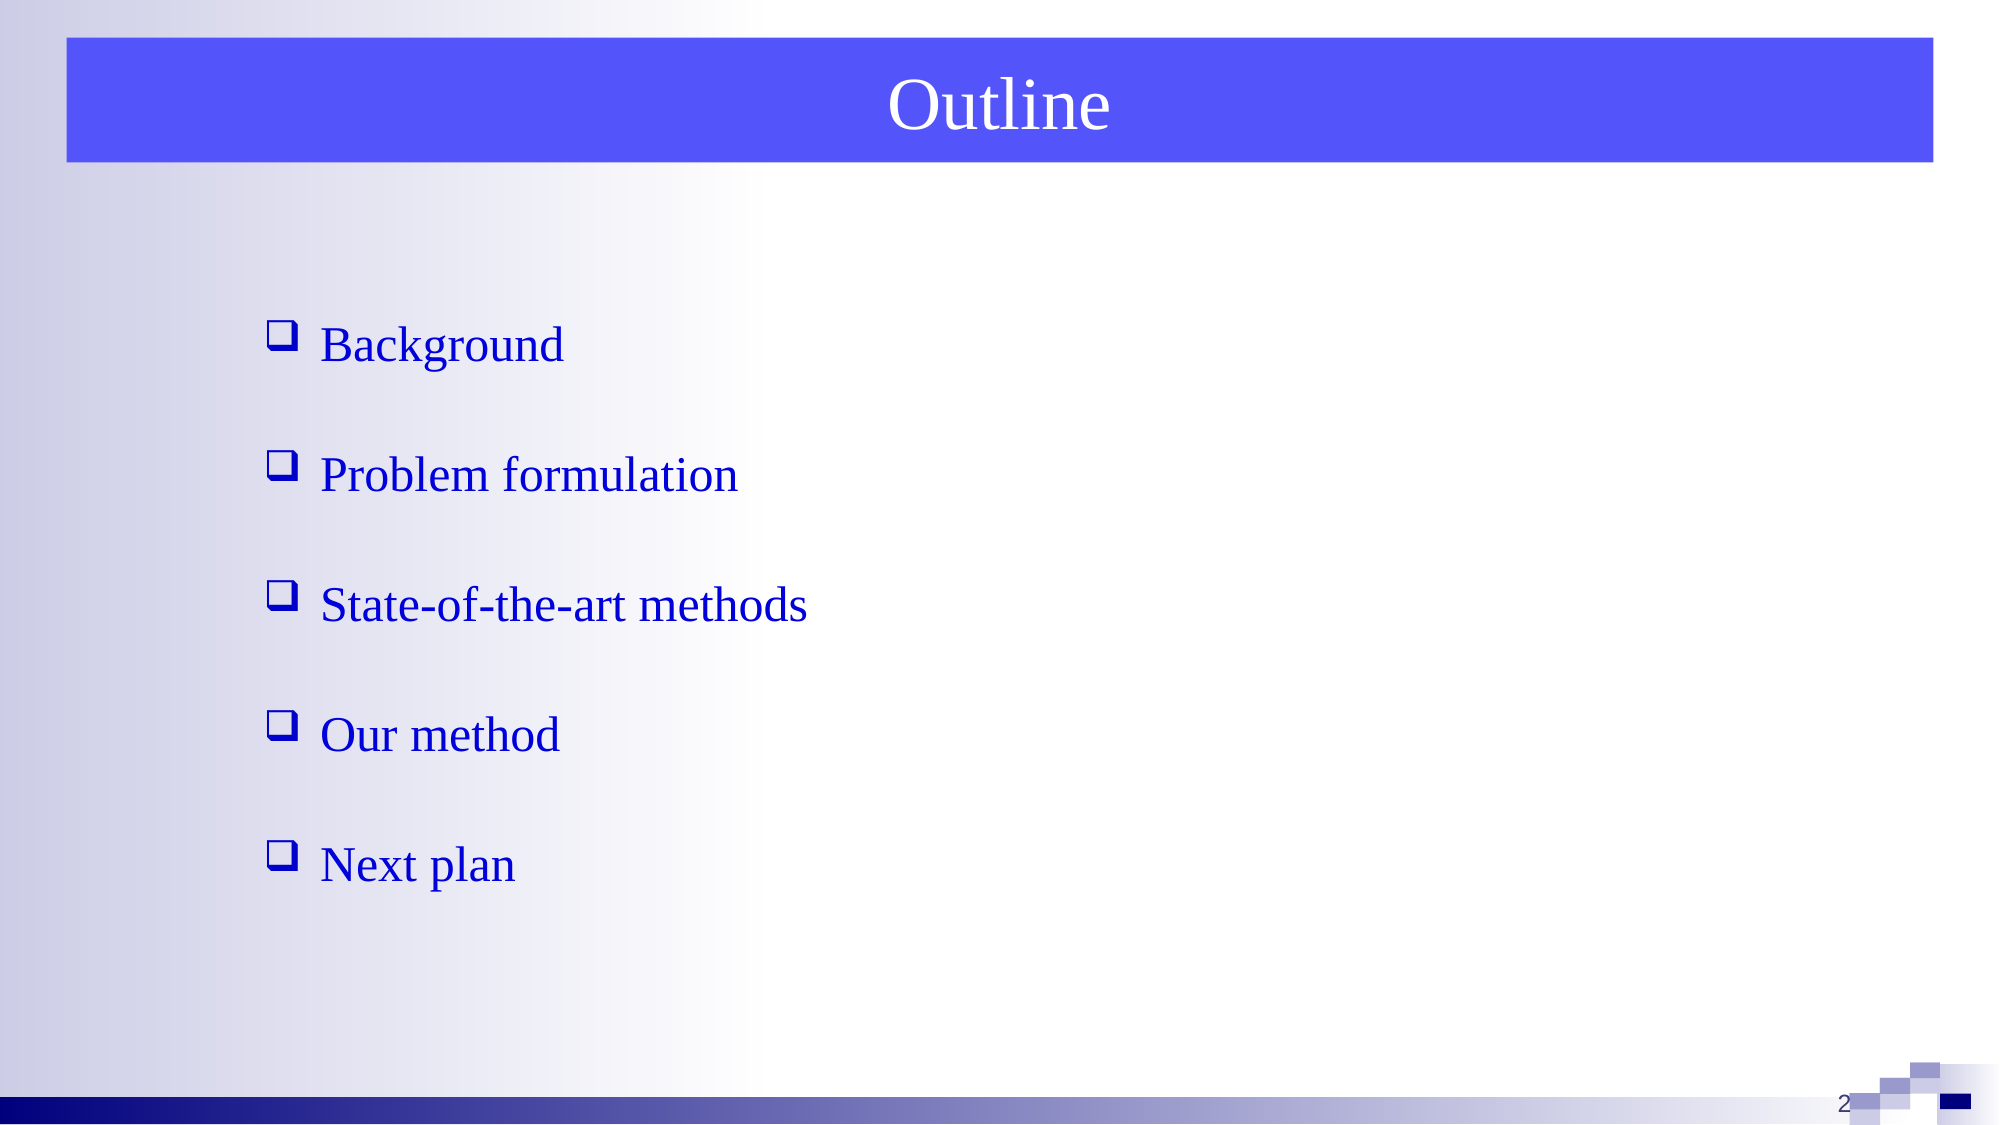

# Outline
Background
Problem formulation
State-of-the-art methods
Our method
Next plan

2